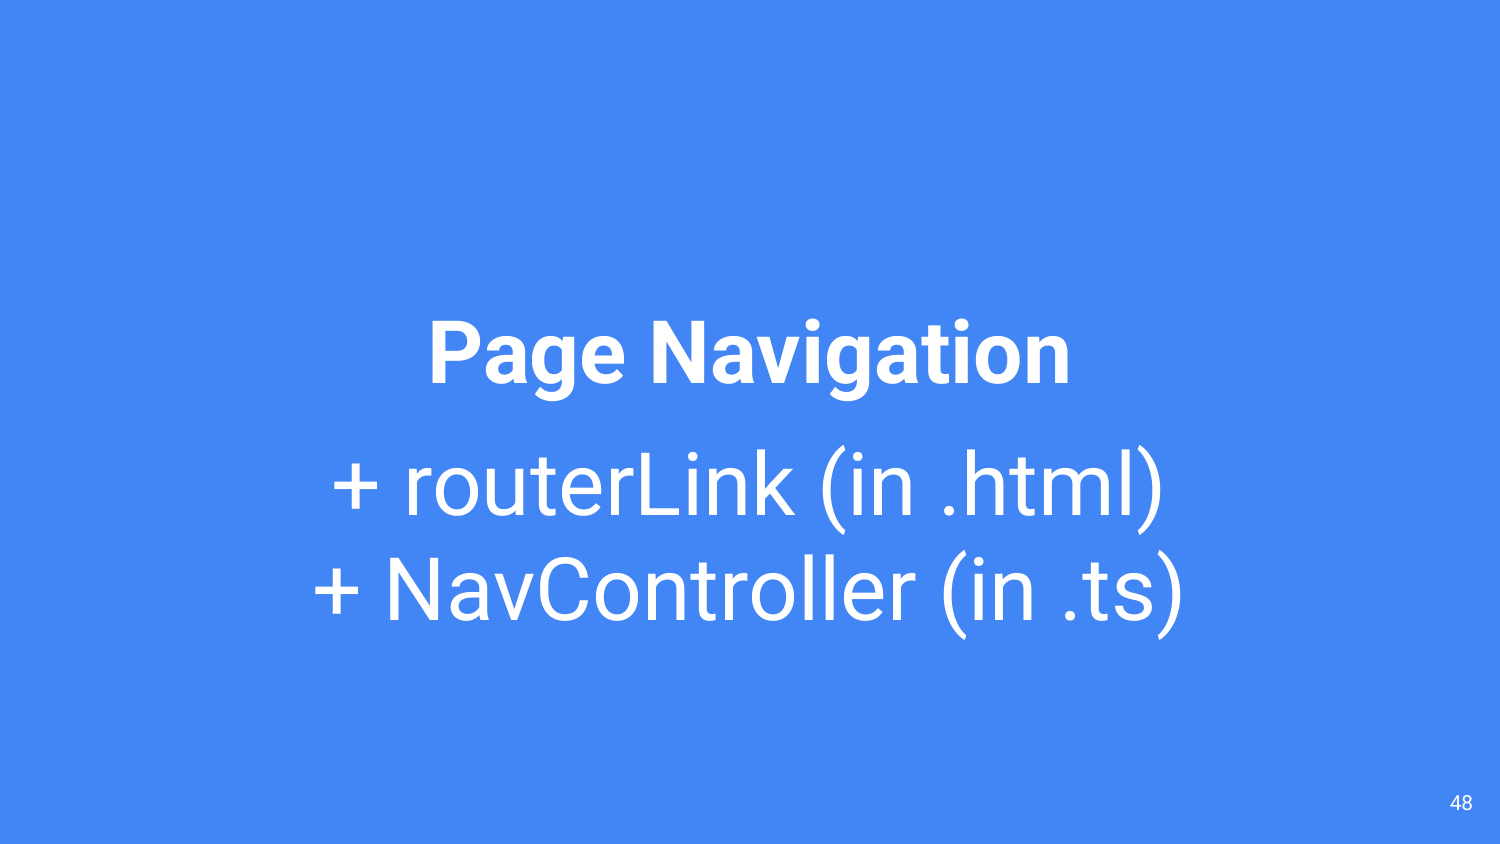

# Page Navigation
+ routerLink (in .html)
+ NavController (in .ts)
48